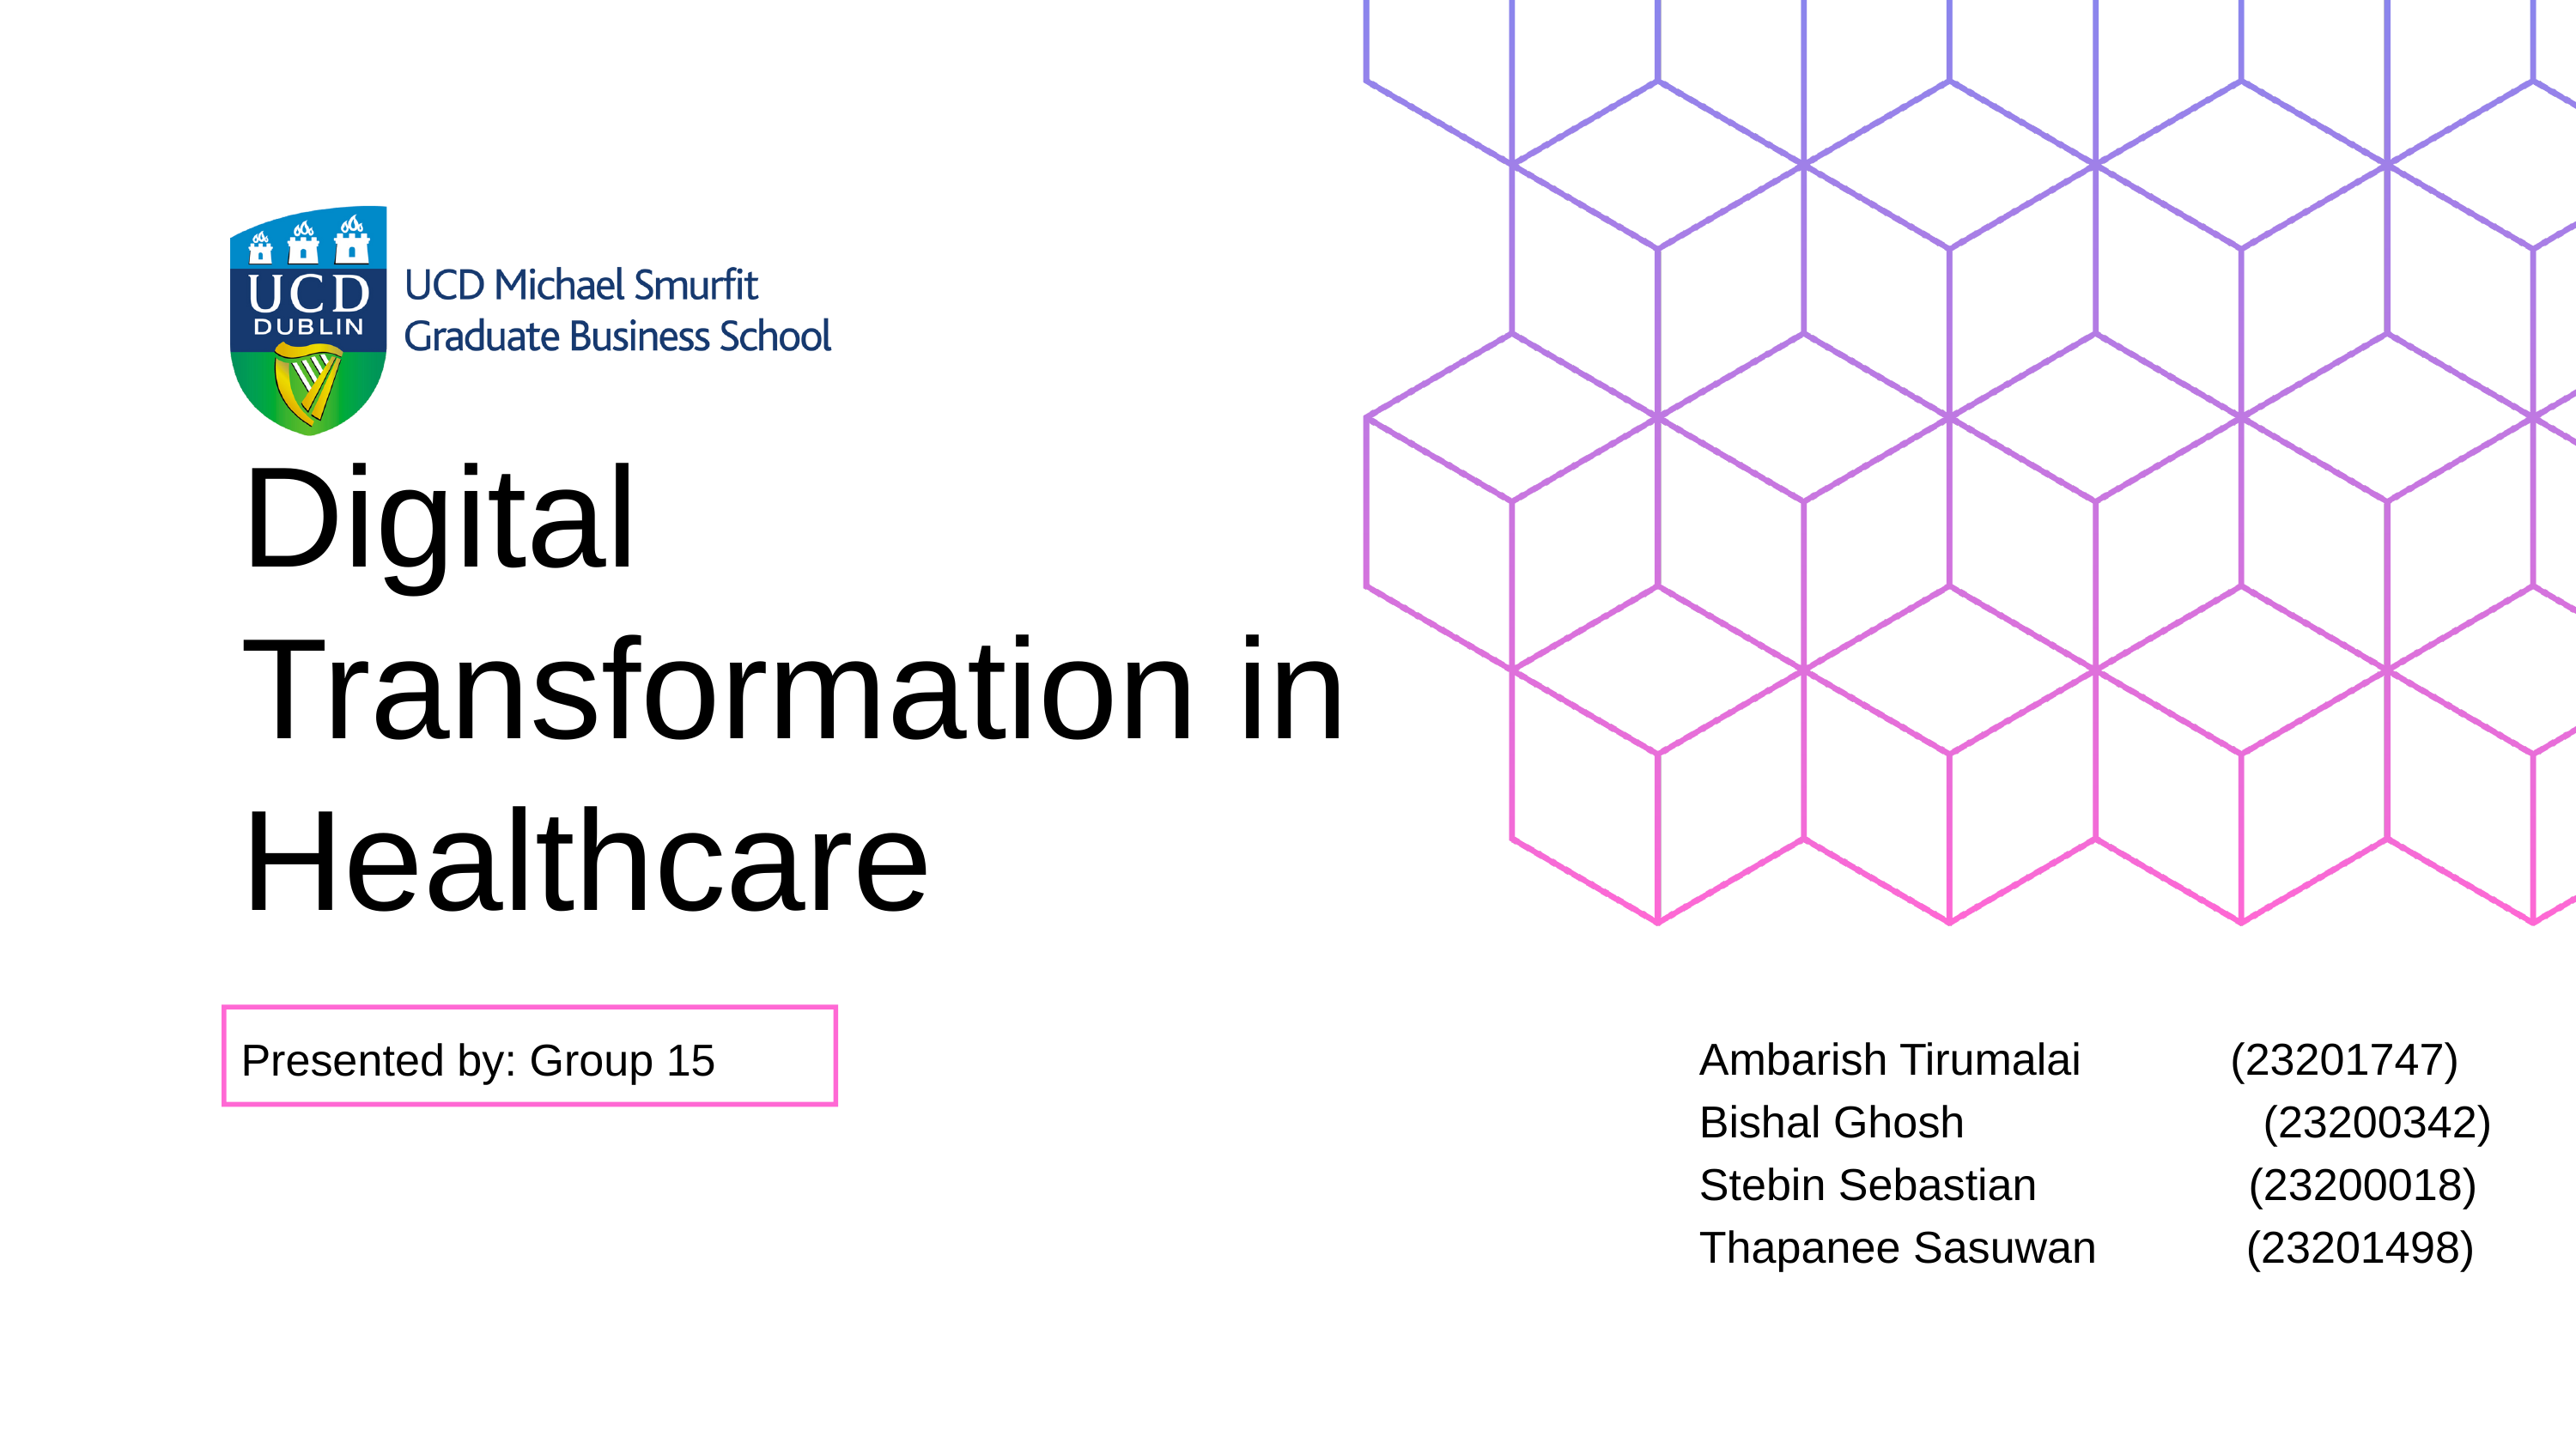

Digital Transformation in Healthcare

Presented by: Group 15
Ambarish Tirumalai            (23201747)
Bishal Ghosh                        (23200342)
Stebin Sebastian                 (23200018)
Thapanee Sasuwan            (23201498)